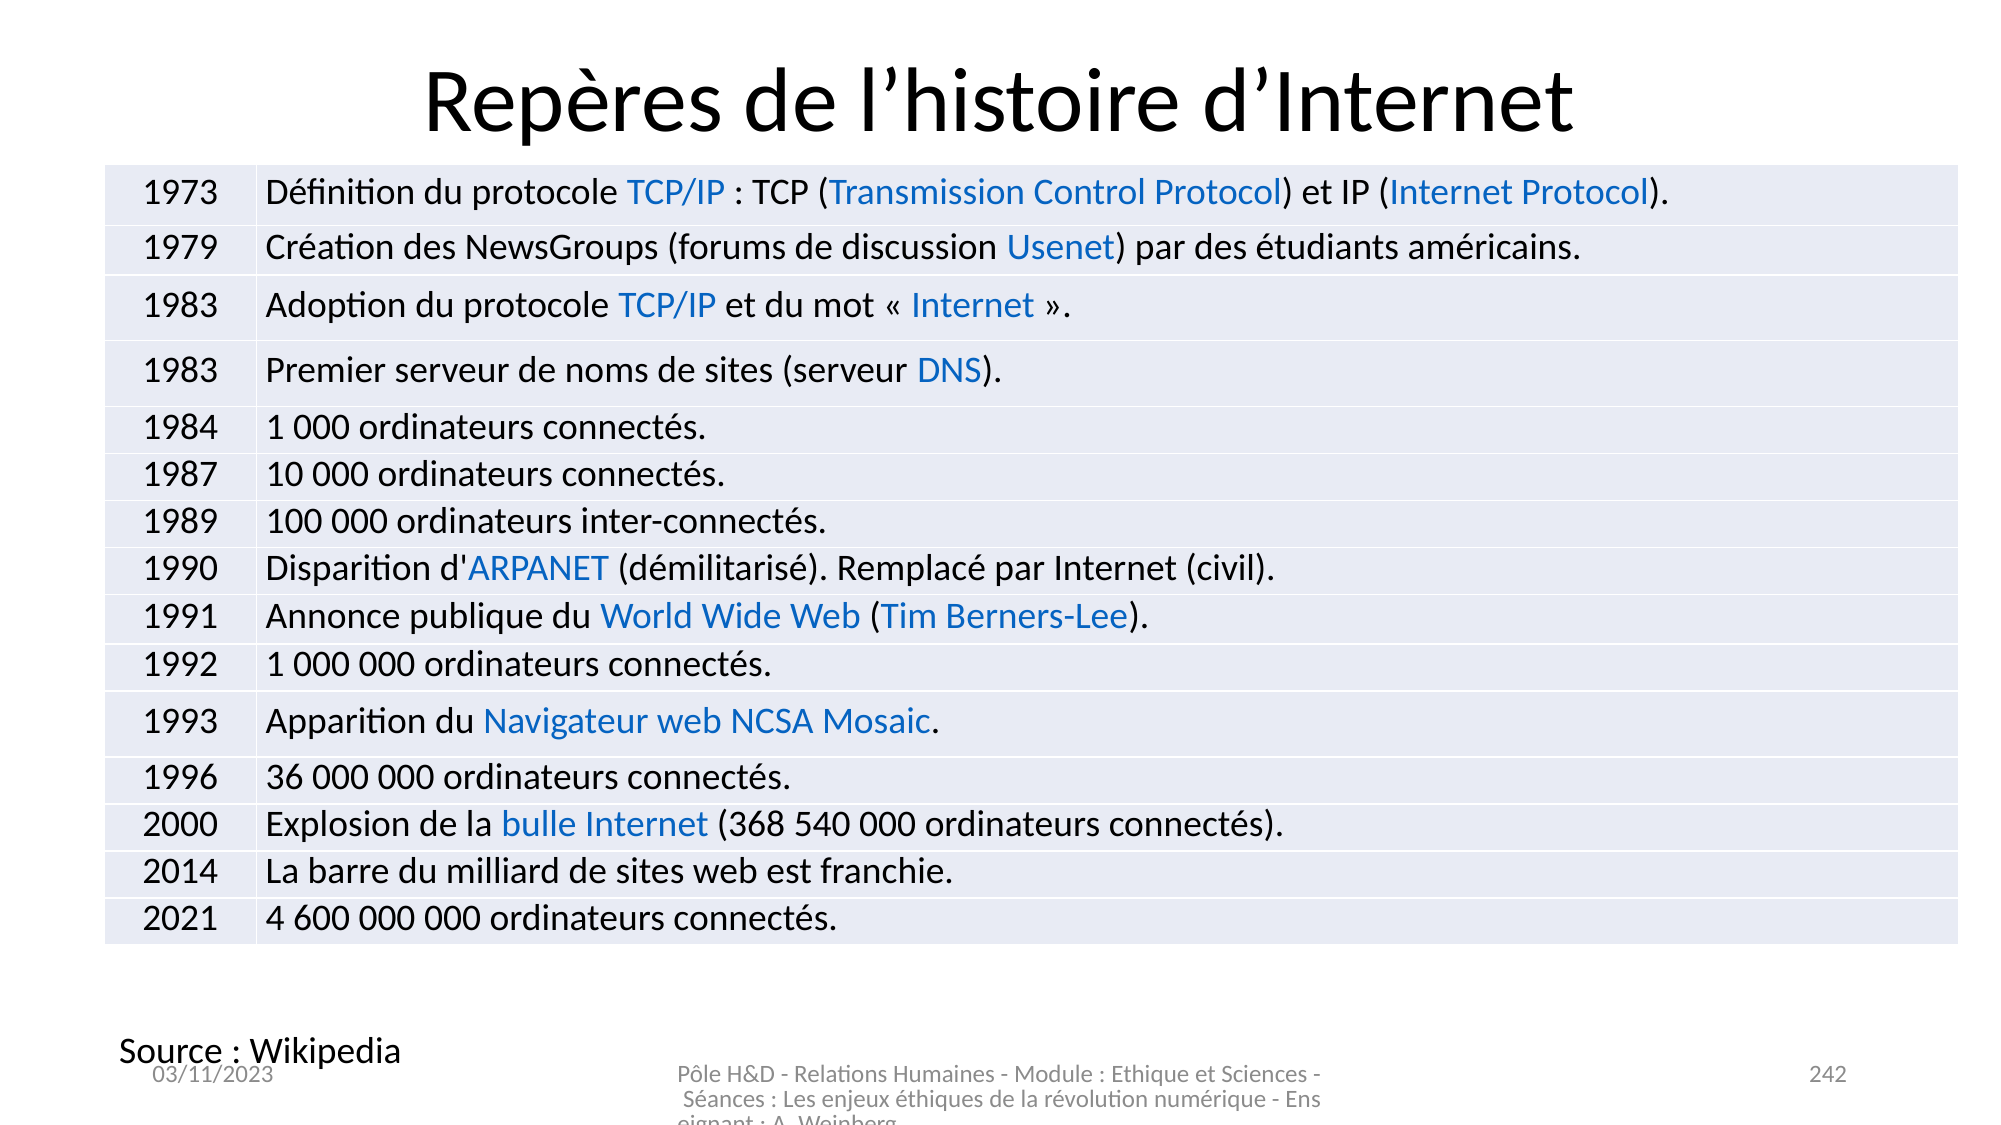

# Repères de l’histoire d’Internet
| 1973 | Définition du protocole TCP/IP : TCP (Transmission Control Protocol) et IP (Internet Protocol). |
| --- | --- |
| 1979 | Création des NewsGroups (forums de discussion Usenet) par des étudiants américains. |
| 1983 | Adoption du protocole TCP/IP et du mot « Internet ». |
| 1983 | Premier serveur de noms de sites (serveur DNS). |
| 1984 | 1 000 ordinateurs connectés. |
| 1987 | 10 000 ordinateurs connectés. |
| 1989 | 100 000 ordinateurs inter-connectés. |
| 1990 | Disparition d'ARPANET (démilitarisé). Remplacé par Internet (civil). |
| 1991 | Annonce publique du World Wide Web (Tim Berners-Lee). |
| 1992 | 1 000 000 ordinateurs connectés. |
| 1993 | Apparition du Navigateur web NCSA Mosaic. |
| 1996 | 36 000 000 ordinateurs connectés. |
| 2000 | Explosion de la bulle Internet (368 540 000 ordinateurs connectés). |
| 2014 | La barre du milliard de sites web est franchie. |
| 2021 | 4 600 000 000 ordinateurs connectés. |
Source : Wikipedia
03/11/2023
Pôle H&D - Relations Humaines - Module : Ethique et Sciences - Séances : Les enjeux éthiques de la révolution numérique - Enseignant : A. Weinberg
242